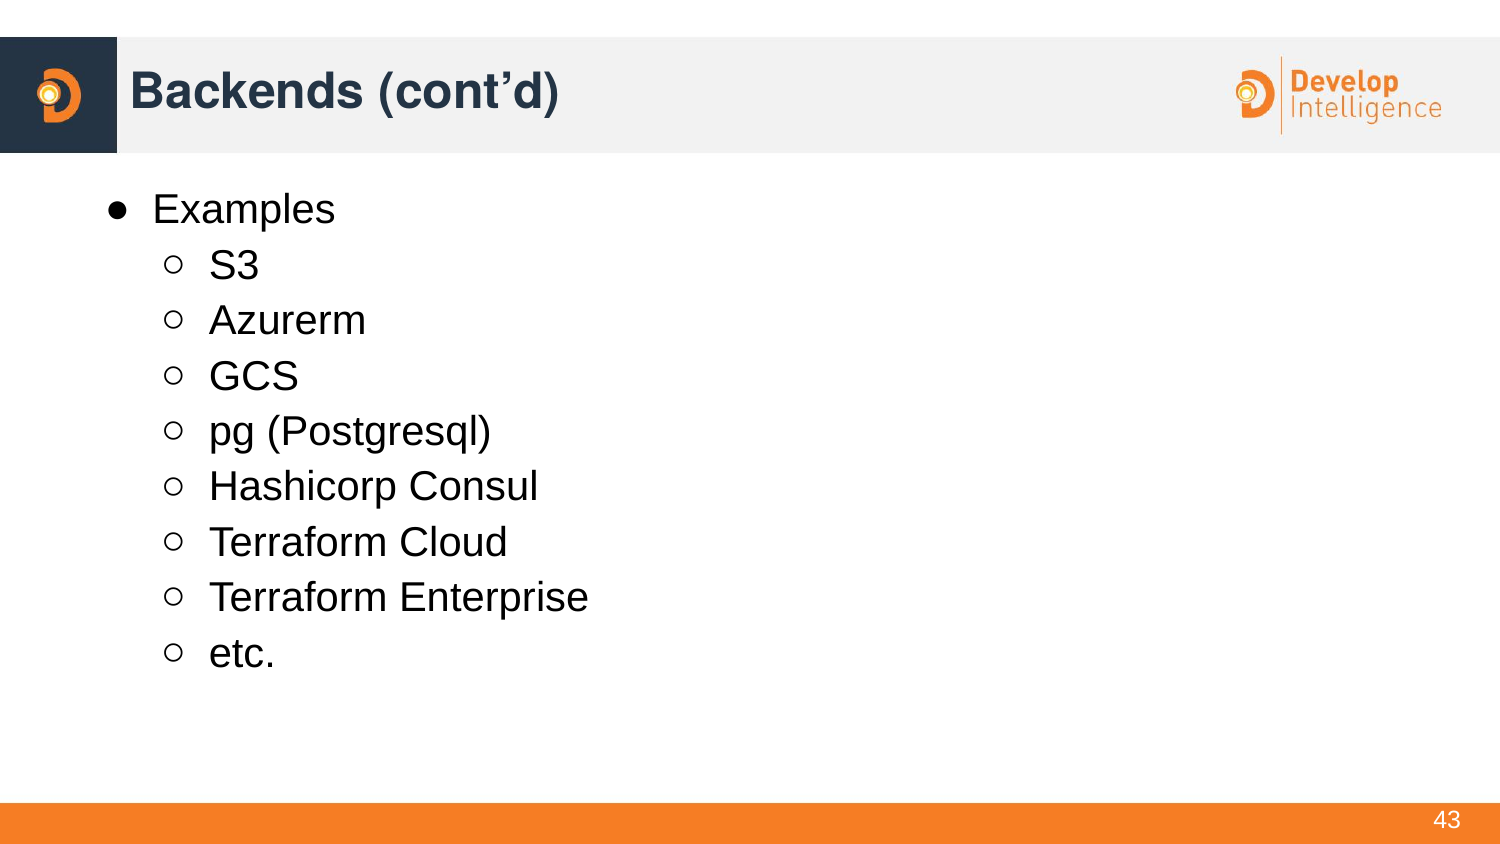

# Backends (cont’d)
Examples
S3
Azurerm
GCS
pg (Postgresql)
Hashicorp Consul
Terraform Cloud
Terraform Enterprise
etc.
43